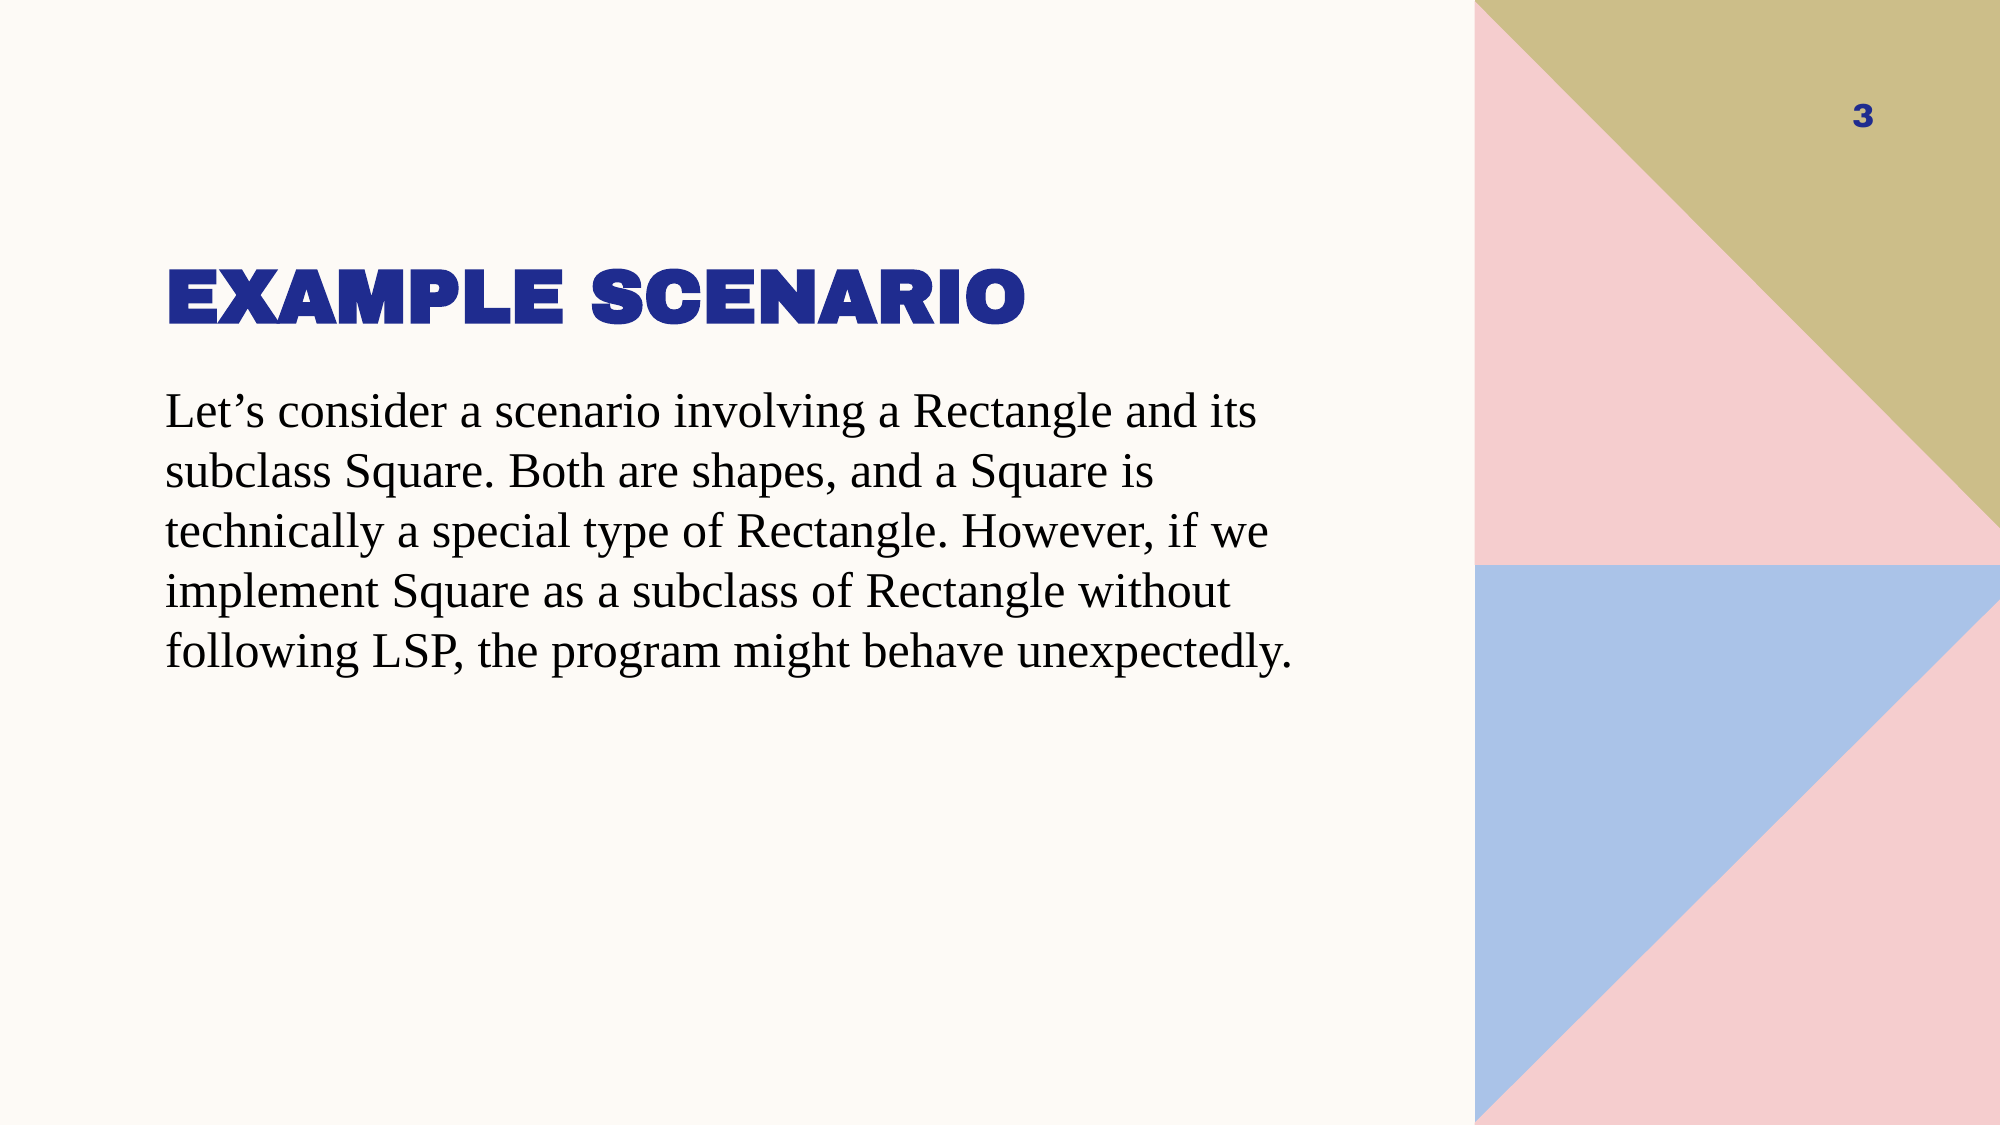

3
# Example scenario
Let’s consider a scenario involving a Rectangle and its subclass Square. Both are shapes, and a Square is technically a special type of Rectangle. However, if we implement Square as a subclass of Rectangle without following LSP, the program might behave unexpectedly.